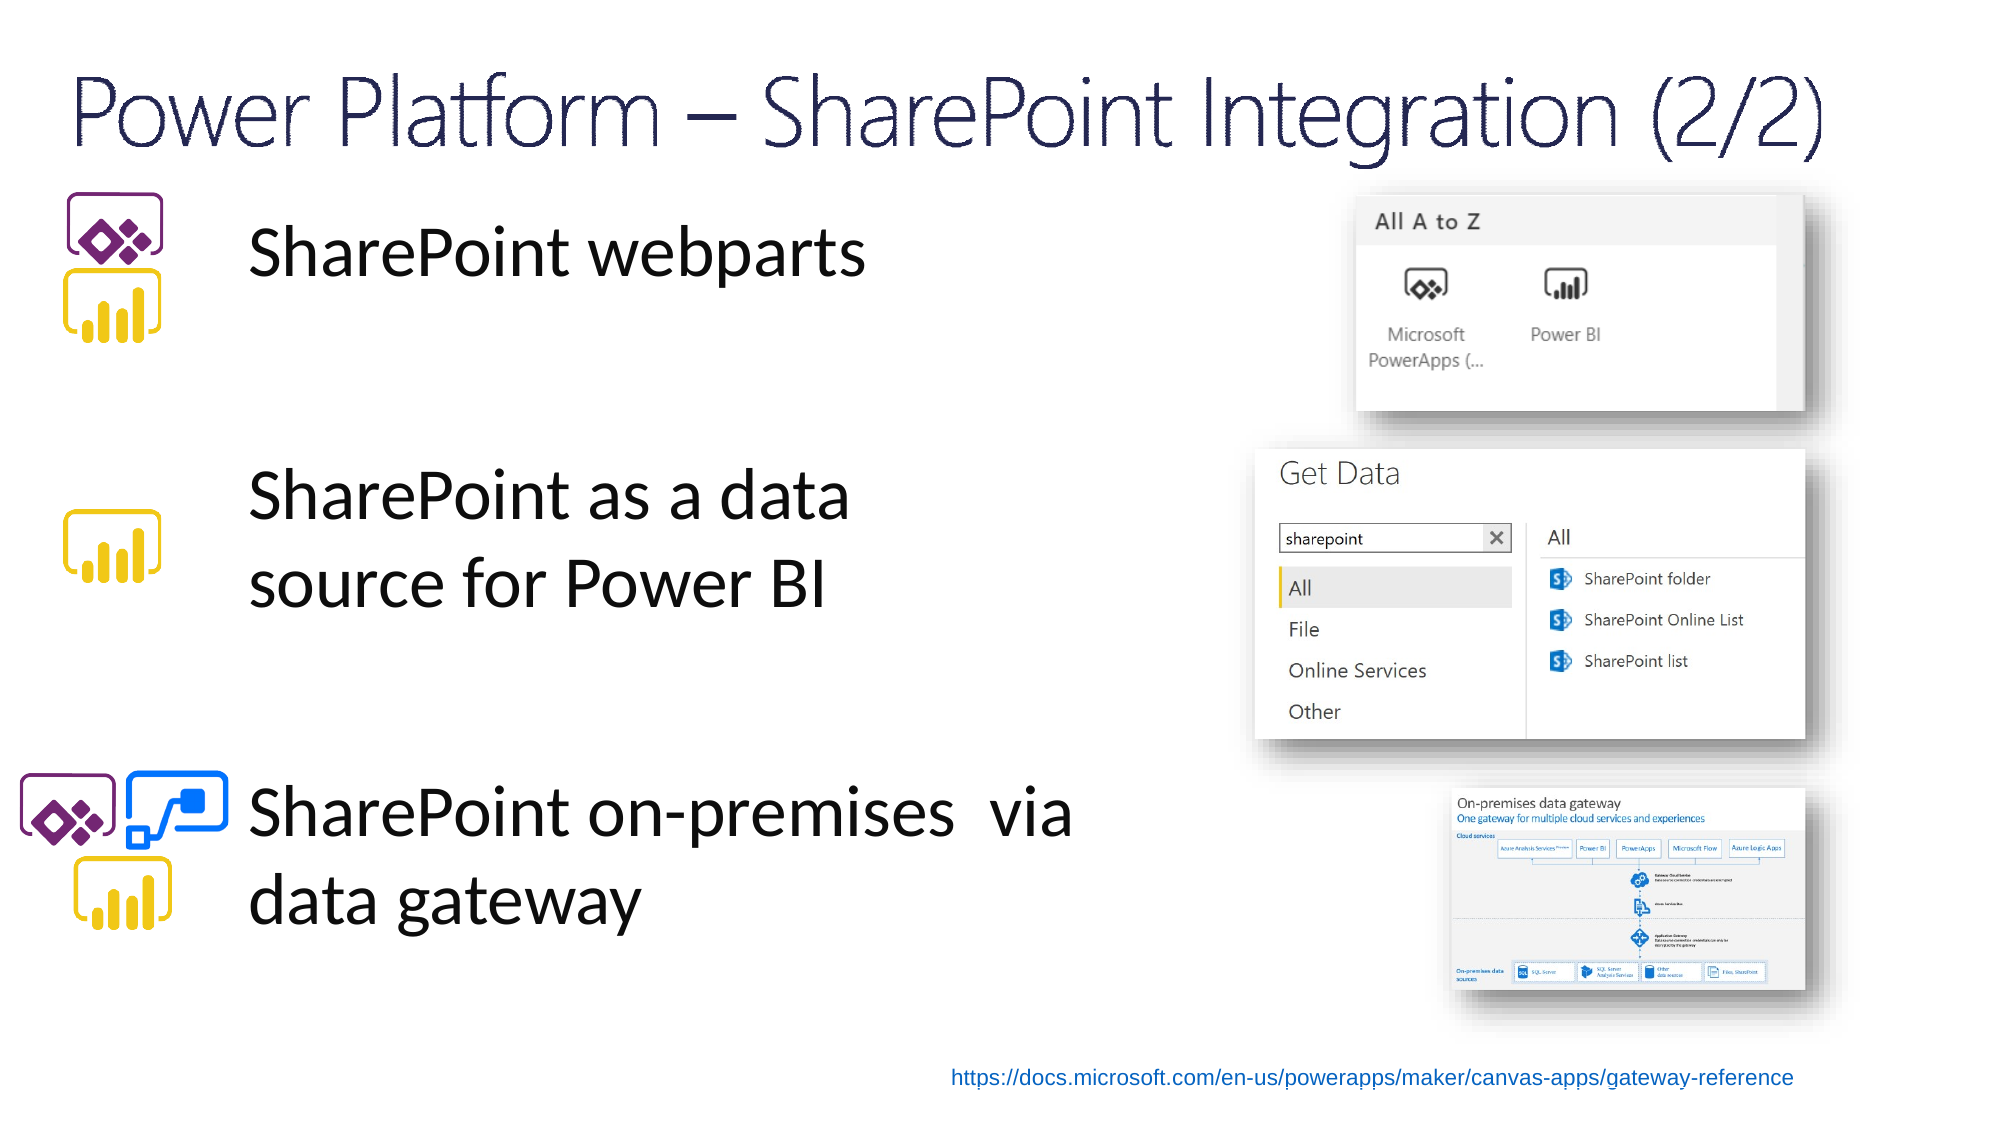

# SharePoint webparts
SharePoint as a data  source for Power BI

SharePoint on-premises  via data gateway

https://docs.microsoft.com/en-us/powerapps/maker/canvas-apps/gateway-reference